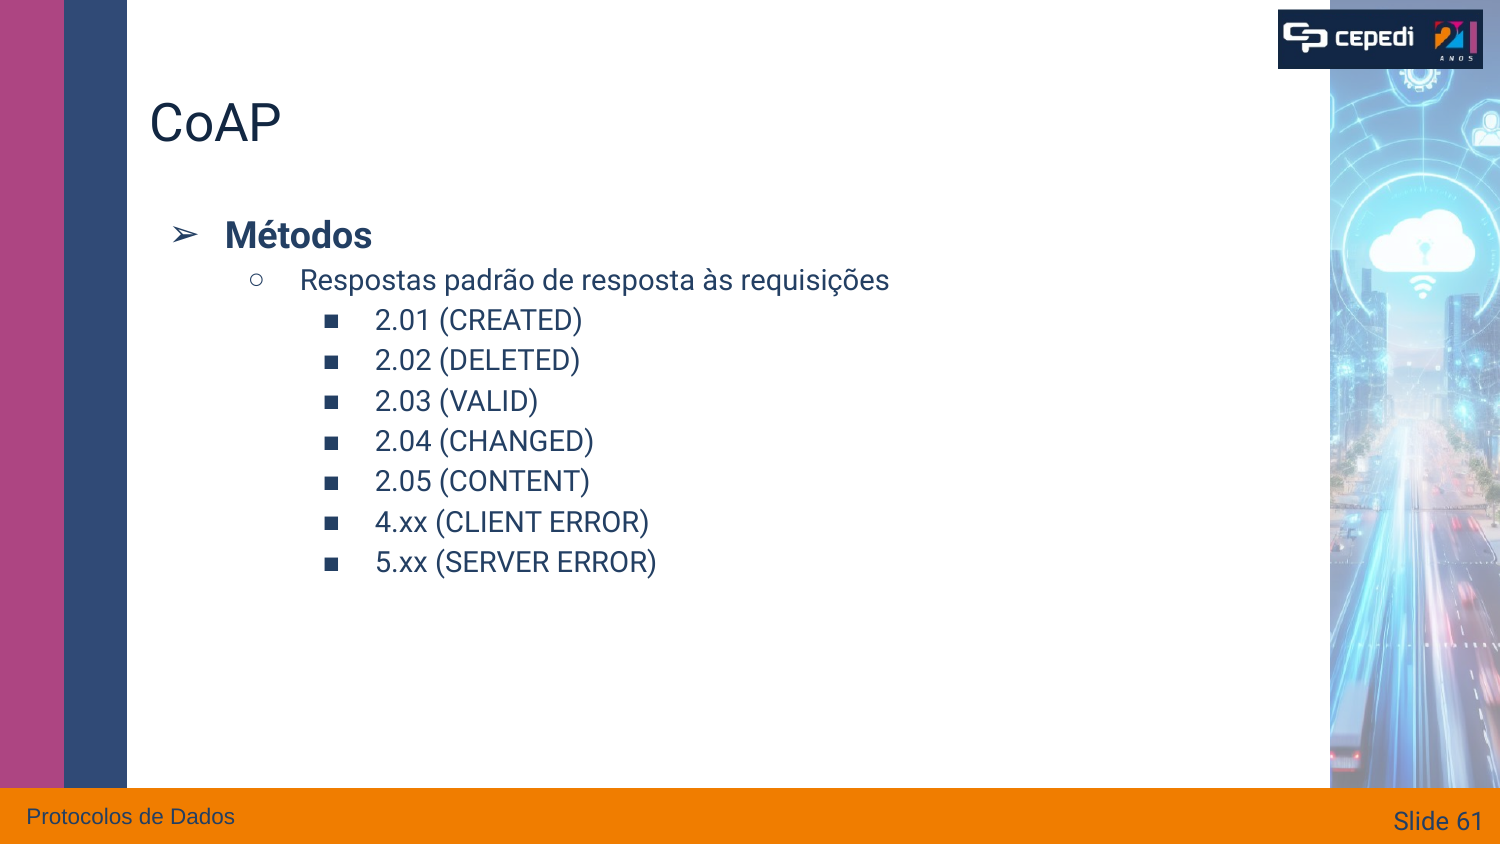

# CoAP
Métodos
Respostas padrão de resposta às requisições
2.01 (CREATED)
2.02 (DELETED)
2.03 (VALID)
2.04 (CHANGED)
2.05 (CONTENT)
4.xx (CLIENT ERROR)
5.xx (SERVER ERROR)
Protocolos de Dados
Slide 61